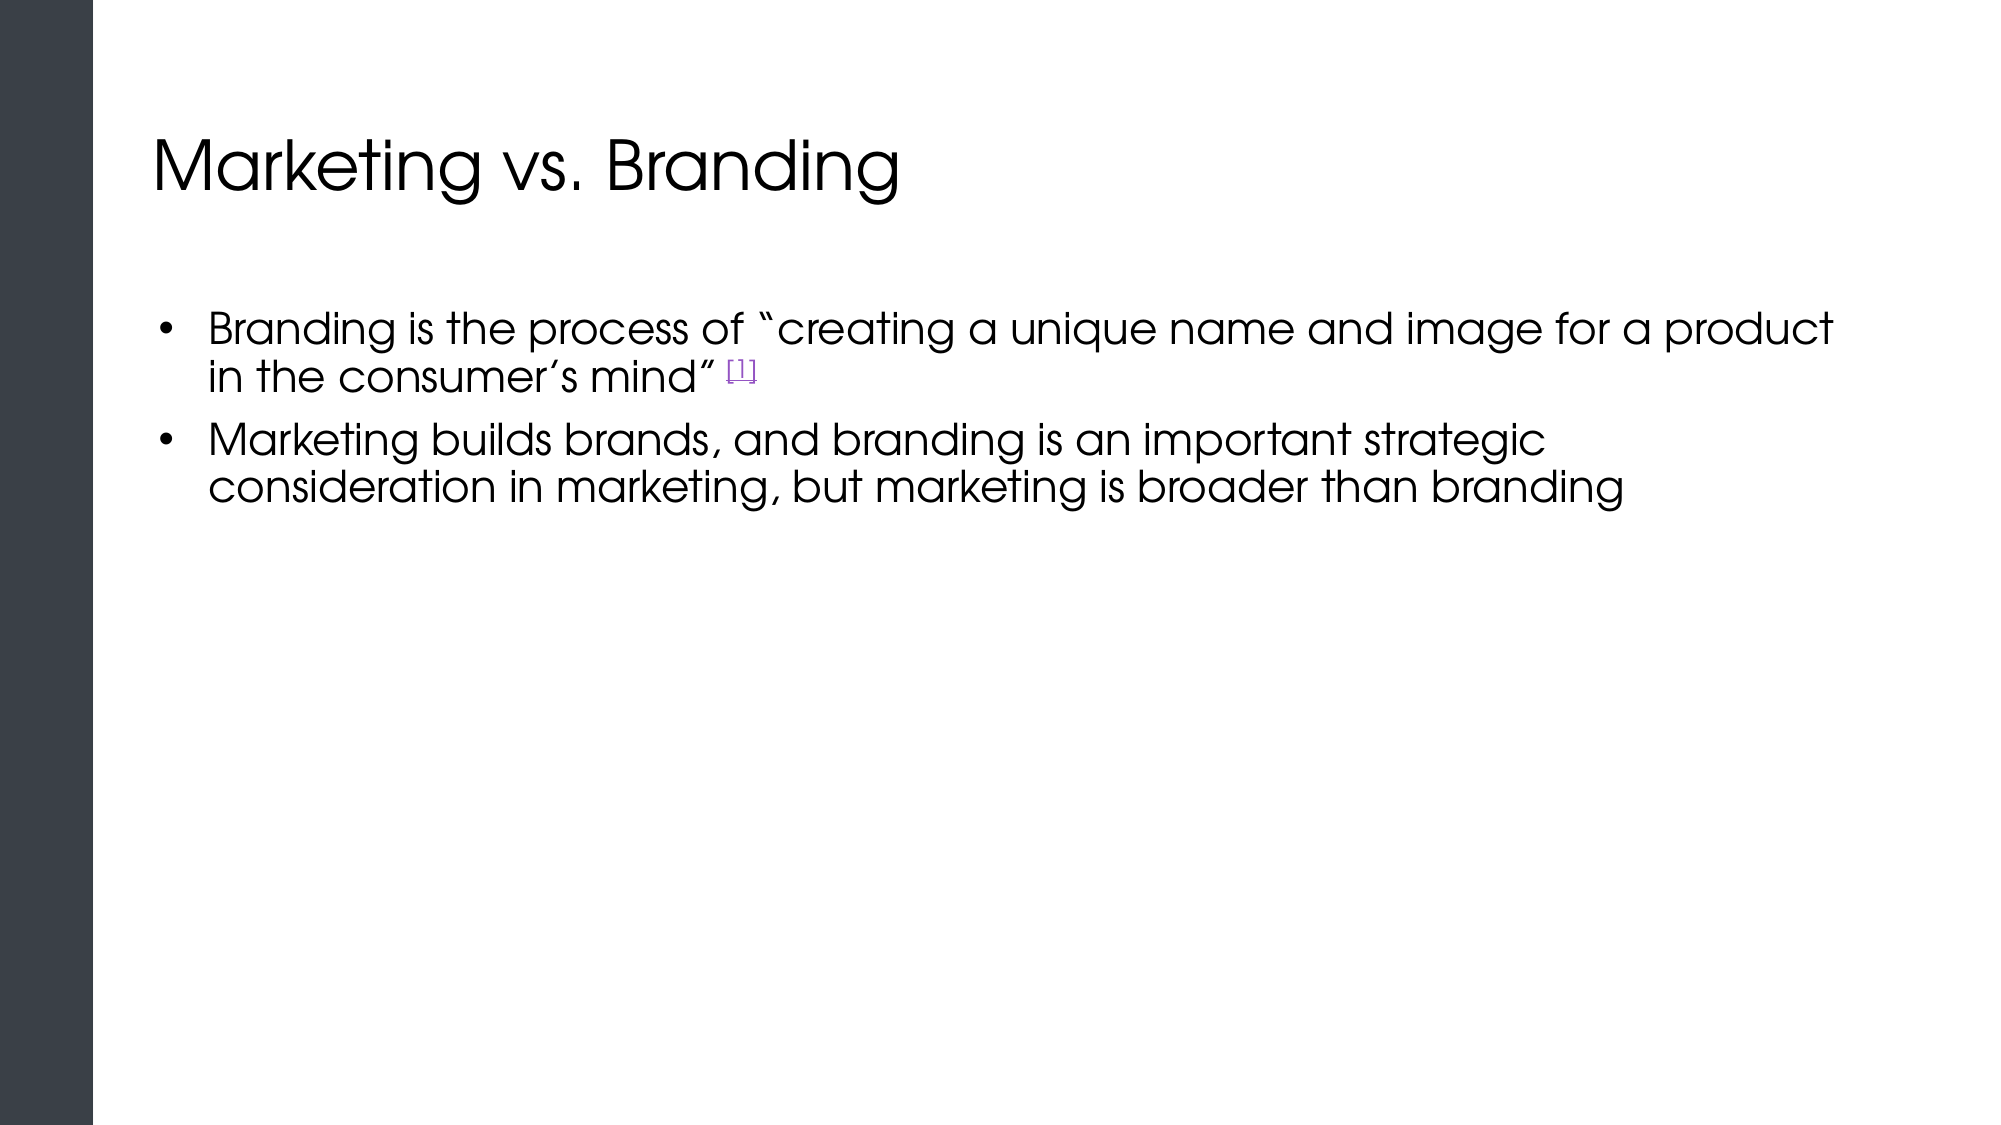

# Marketing vs. Branding
Branding is the process of “creating a unique name and image for a product in the consumer’s mind” [1]
Marketing builds brands, and branding is an important strategic consideration in marketing, but marketing is broader than branding